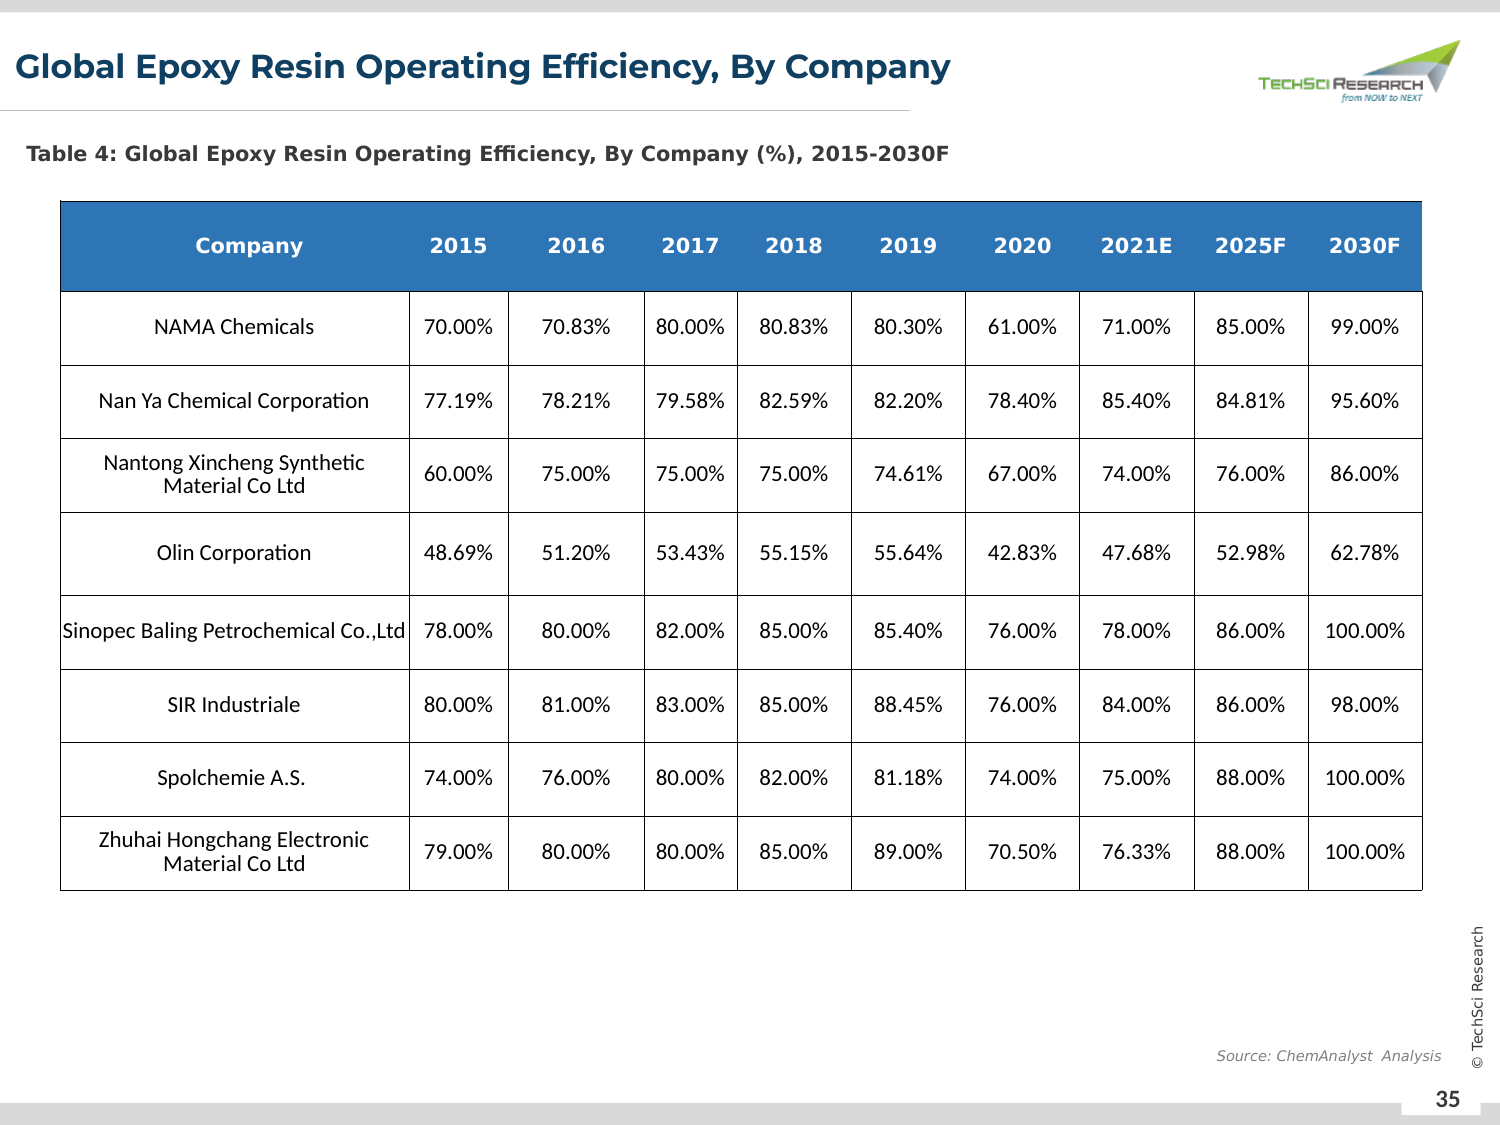

Global Epoxy Resin Operating Efficiency, By Company
Table 4: Global Epoxy Resin Operating Efficiency, By Company (%), 2015-2030F
| Company | 2015 | 2016 | 2017 | 2018 | 2019 | 2020 | 2021E | 2025F | 2030F |
| --- | --- | --- | --- | --- | --- | --- | --- | --- | --- |
| NAMA Chemicals | 70.00% | 70.83% | 80.00% | 80.83% | 80.30% | 61.00% | 71.00% | 85.00% | 99.00% |
| Nan Ya Chemical Corporation | 77.19% | 78.21% | 79.58% | 82.59% | 82.20% | 78.40% | 85.40% | 84.81% | 95.60% |
| Nantong Xincheng Synthetic Material Co Ltd | 60.00% | 75.00% | 75.00% | 75.00% | 74.61% | 67.00% | 74.00% | 76.00% | 86.00% |
| Olin Corporation | 48.69% | 51.20% | 53.43% | 55.15% | 55.64% | 42.83% | 47.68% | 52.98% | 62.78% |
| Sinopec Baling Petrochemical Co.,Ltd | 78.00% | 80.00% | 82.00% | 85.00% | 85.40% | 76.00% | 78.00% | 86.00% | 100.00% |
| SIR Industriale | 80.00% | 81.00% | 83.00% | 85.00% | 88.45% | 76.00% | 84.00% | 86.00% | 98.00% |
| Spolchemie A.S. | 74.00% | 76.00% | 80.00% | 82.00% | 81.18% | 74.00% | 75.00% | 88.00% | 100.00% |
| Zhuhai Hongchang Electronic Material Co Ltd | 79.00% | 80.00% | 80.00% | 85.00% | 89.00% | 70.50% | 76.33% | 88.00% | 100.00% |
Source: ChemAnalyst  Analysis